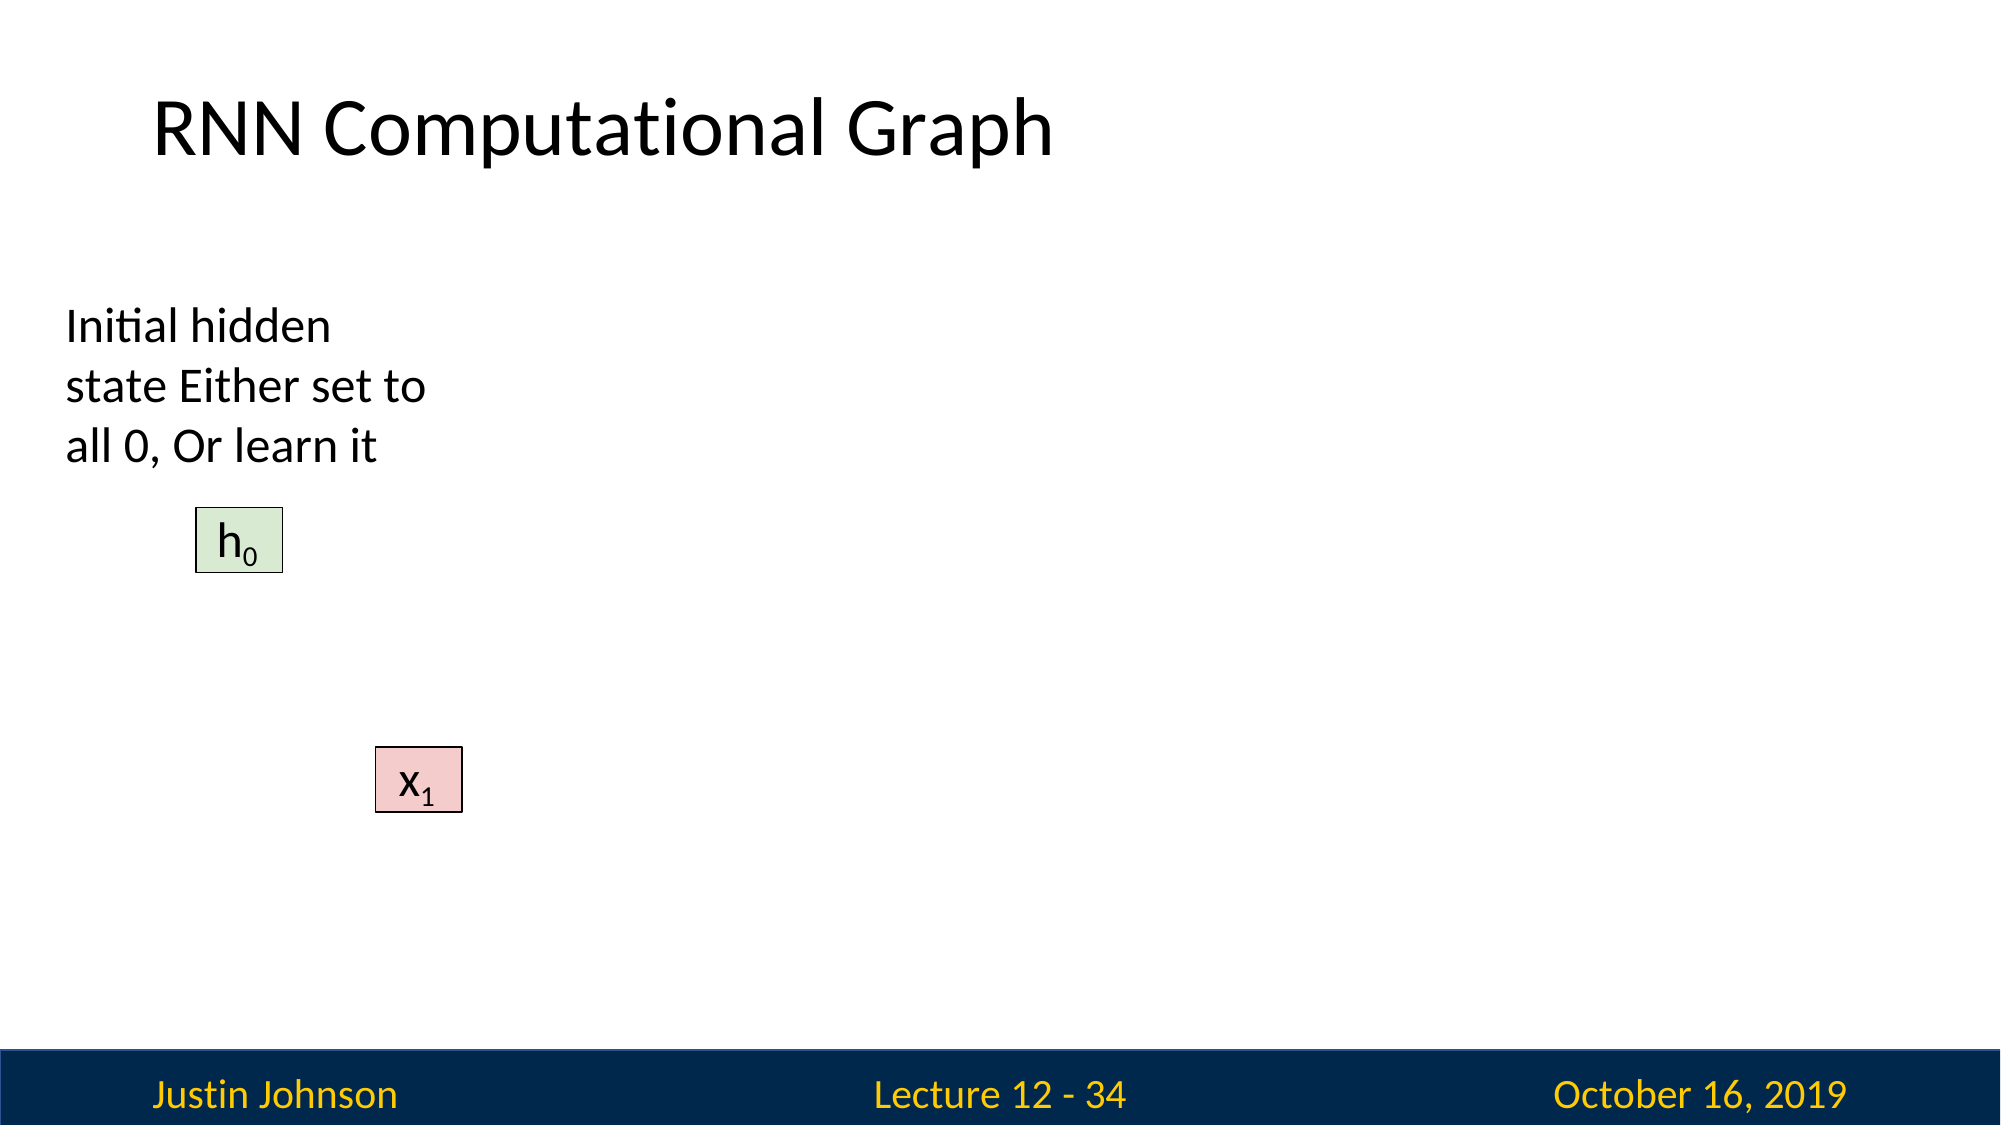

# RNN Computational Graph
Initial hidden state Either set to all 0, Or learn it
h0
x1
Justin Johnson
October 16, 2019
Lecture 12 - 34